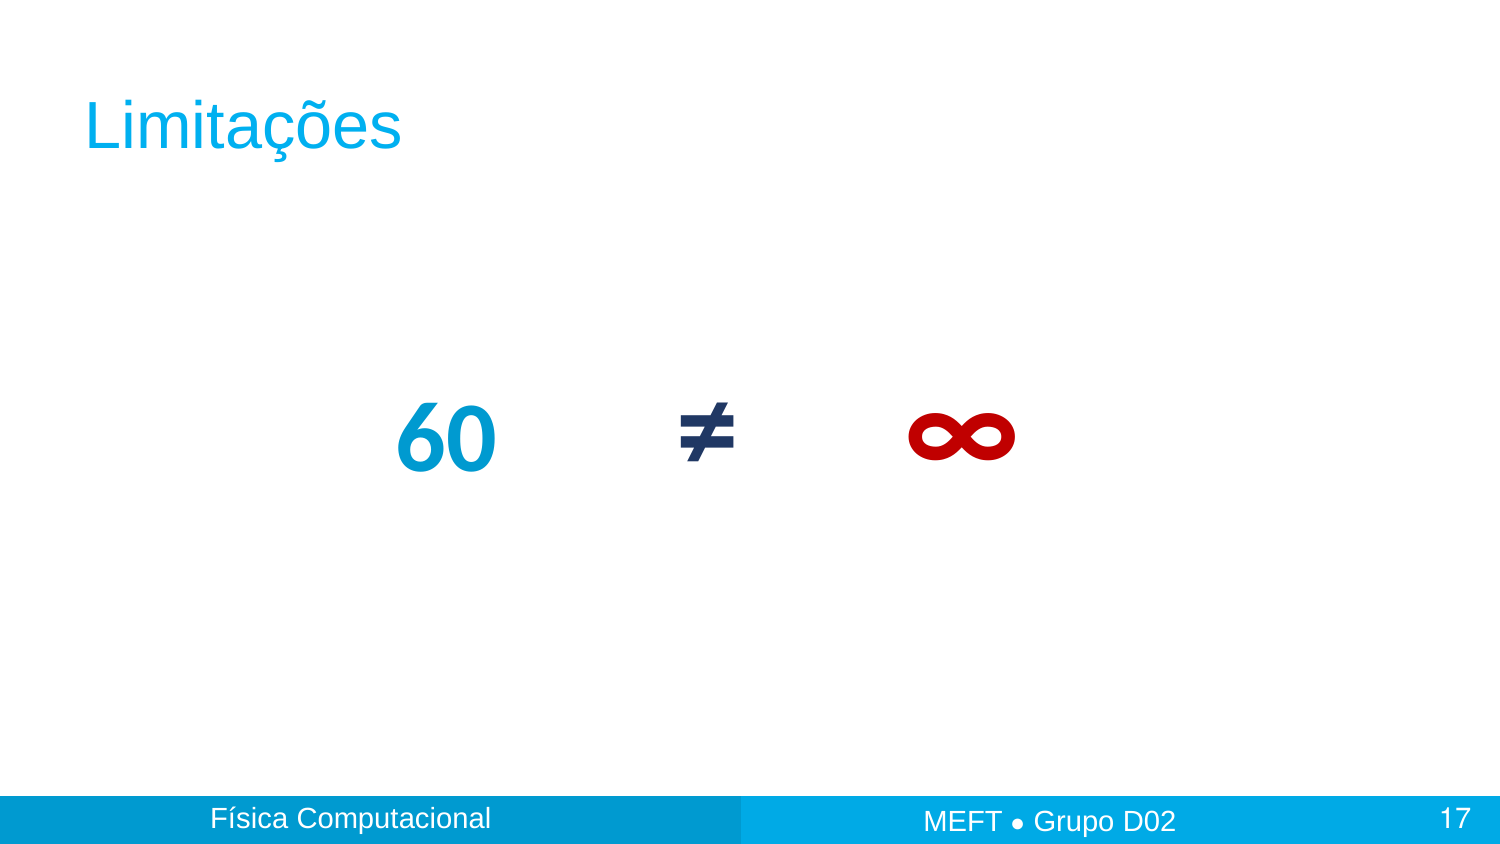

# Limitações
∞
60        ≠
17
Física Computacional
MEFT ● Grupo D02